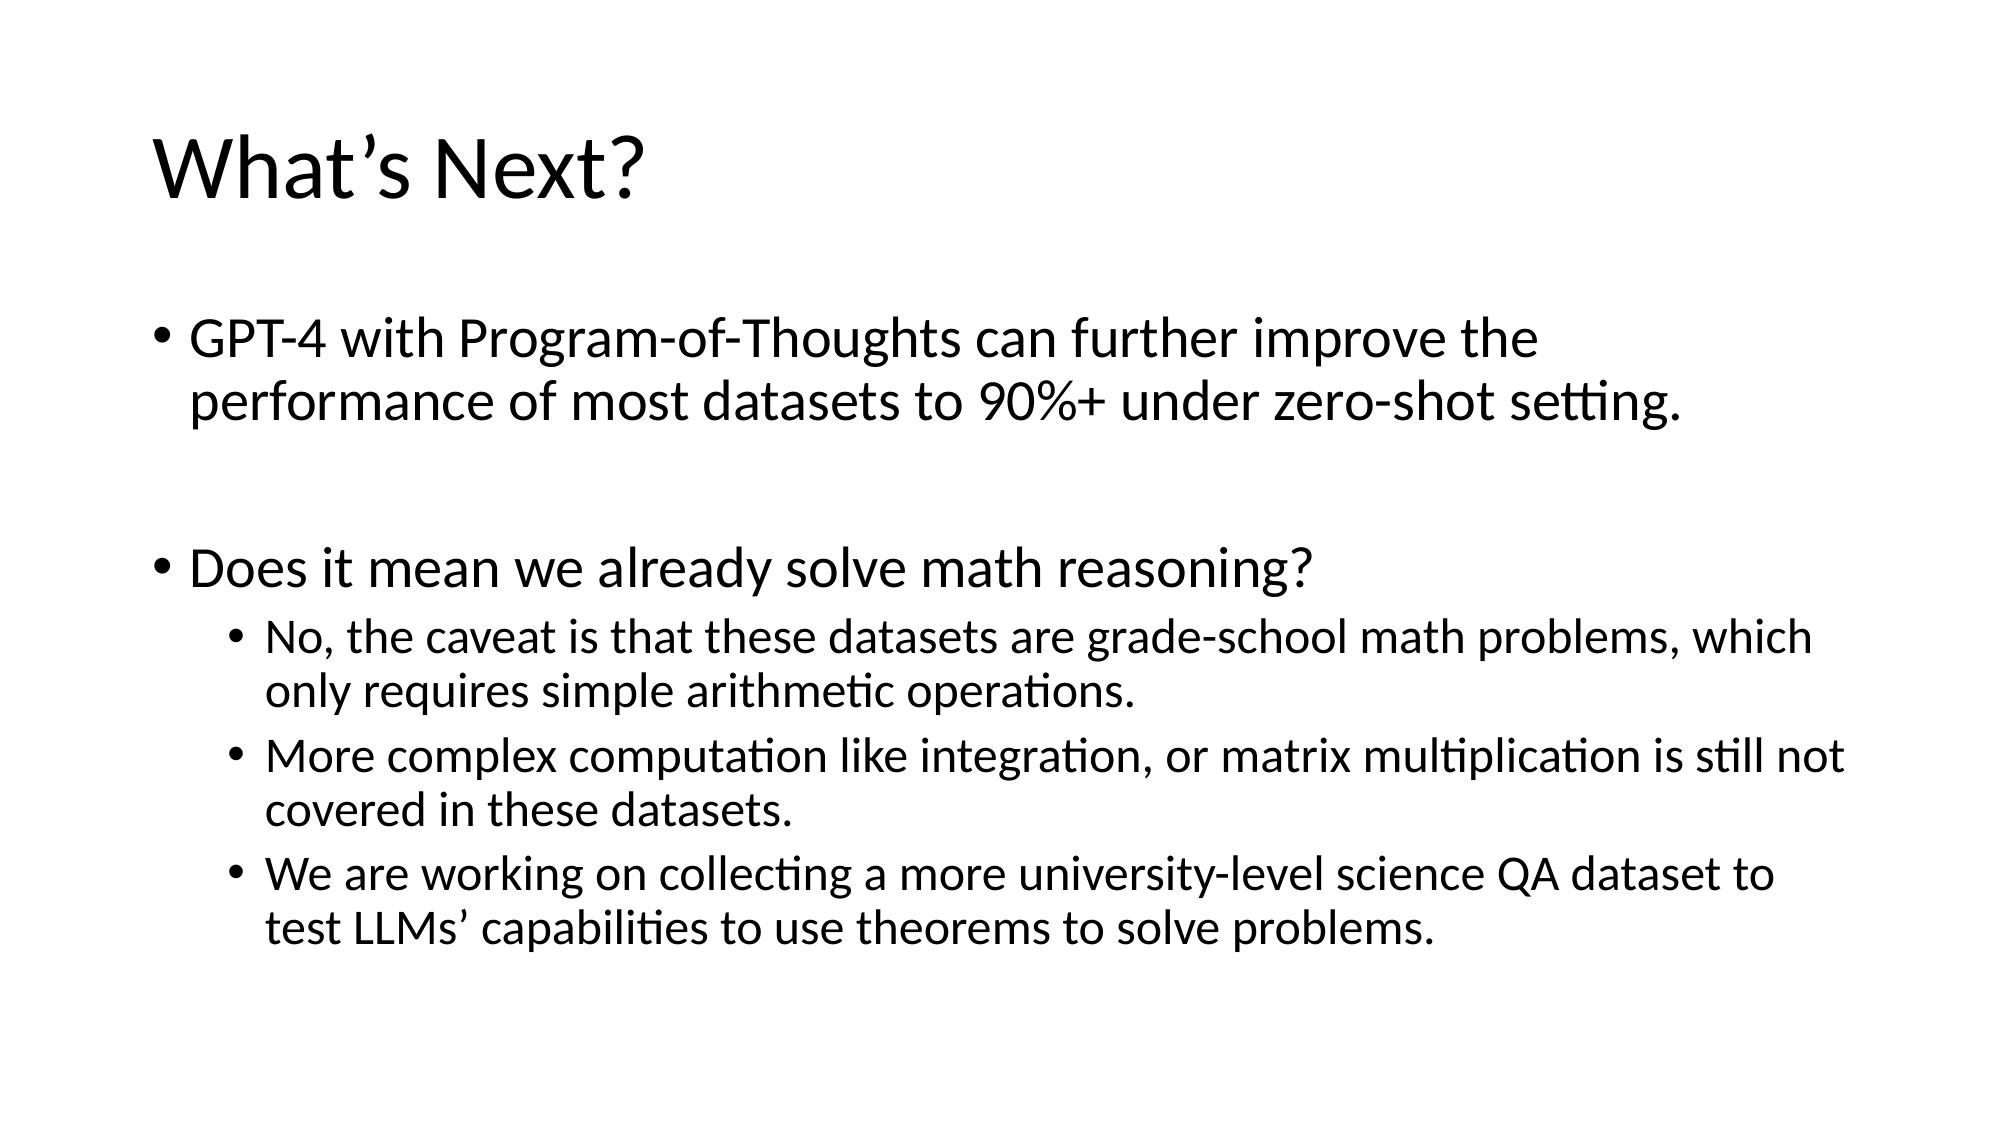

# What’s Next?
GPT-4 with Program-of-Thoughts can further improve the performance of most datasets to 90%+ under zero-shot setting.

Does it mean we already solve math reasoning?
No, the caveat is that these datasets are grade-school math problems, which only requires simple arithmetic operations.
More complex computation like integration, or matrix multiplication is still not covered in these datasets.
We are working on collecting a more university-level science QA dataset to test LLMs’ capabilities to use theorems to solve problems.